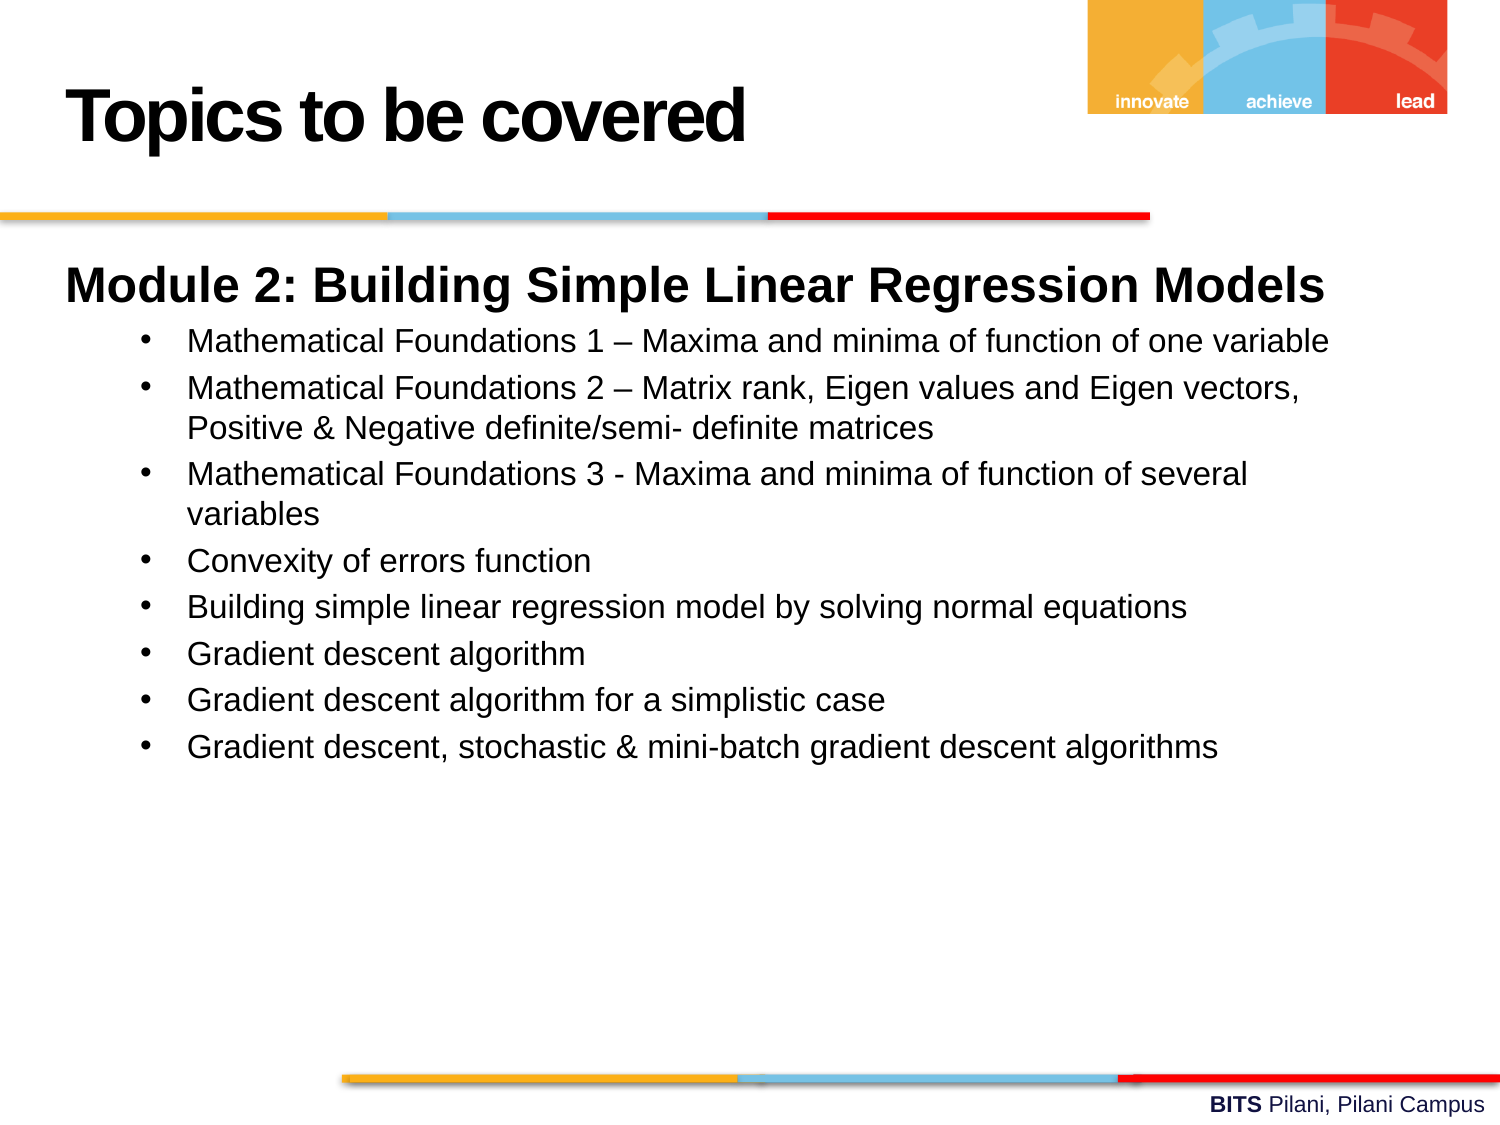

Topics to be covered
Module 2: Building Simple Linear Regression Models
Mathematical Foundations 1 – Maxima and minima of function of one variable
Mathematical Foundations 2 – Matrix rank, Eigen values and Eigen vectors, Positive & Negative definite/semi- definite matrices
Mathematical Foundations 3 - Maxima and minima of function of several variables
Convexity of errors function
Building simple linear regression model by solving normal equations
Gradient descent algorithm
Gradient descent algorithm for a simplistic case
Gradient descent, stochastic & mini-batch gradient descent algorithms